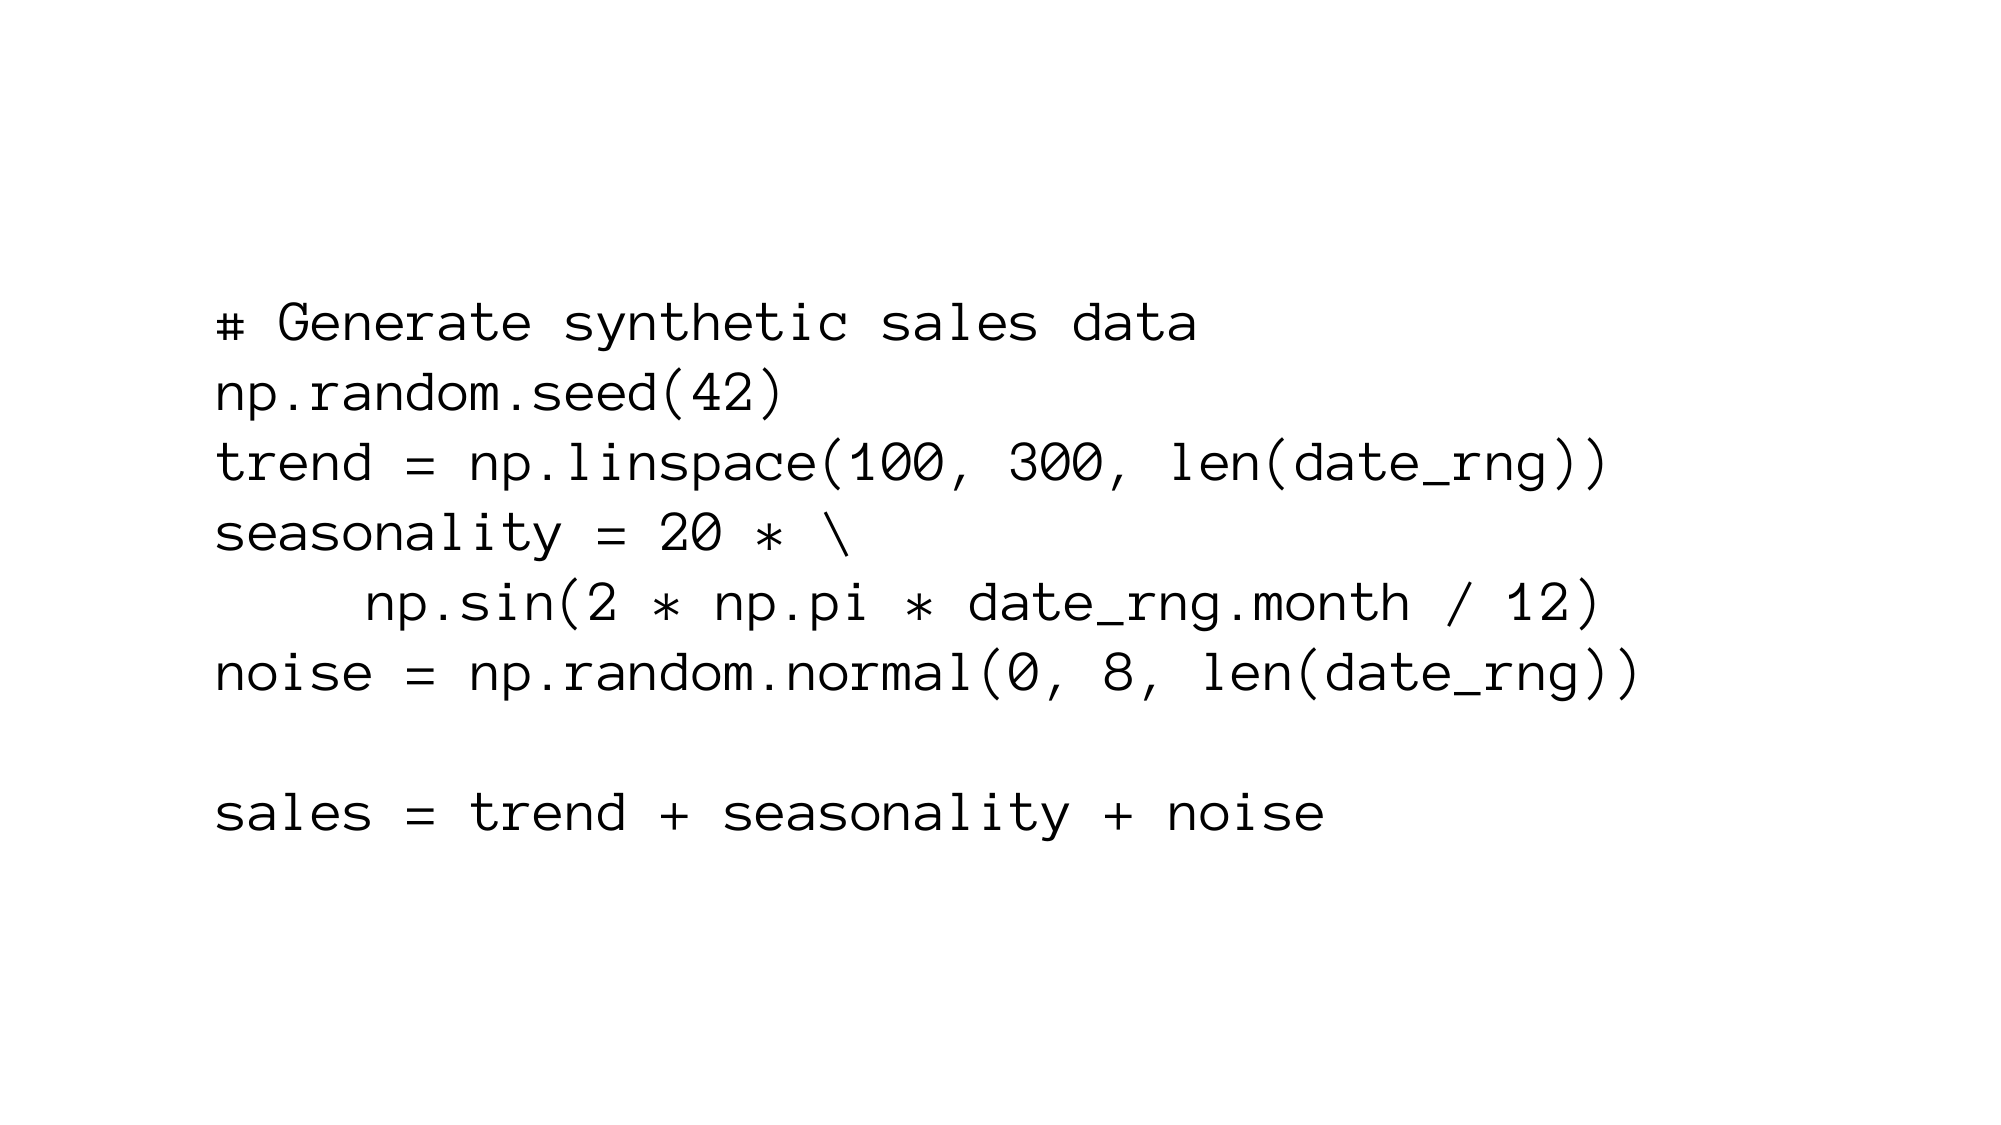

# Generate synthetic sales data
np.random.seed(42)
trend = np.linspace(100, 300, len(date_rng))
seasonality = 20 * \
	np.sin(2 * np.pi * date_rng.month / 12)
noise = np.random.normal(0, 8, len(date_rng))

sales = trend + seasonality + noise